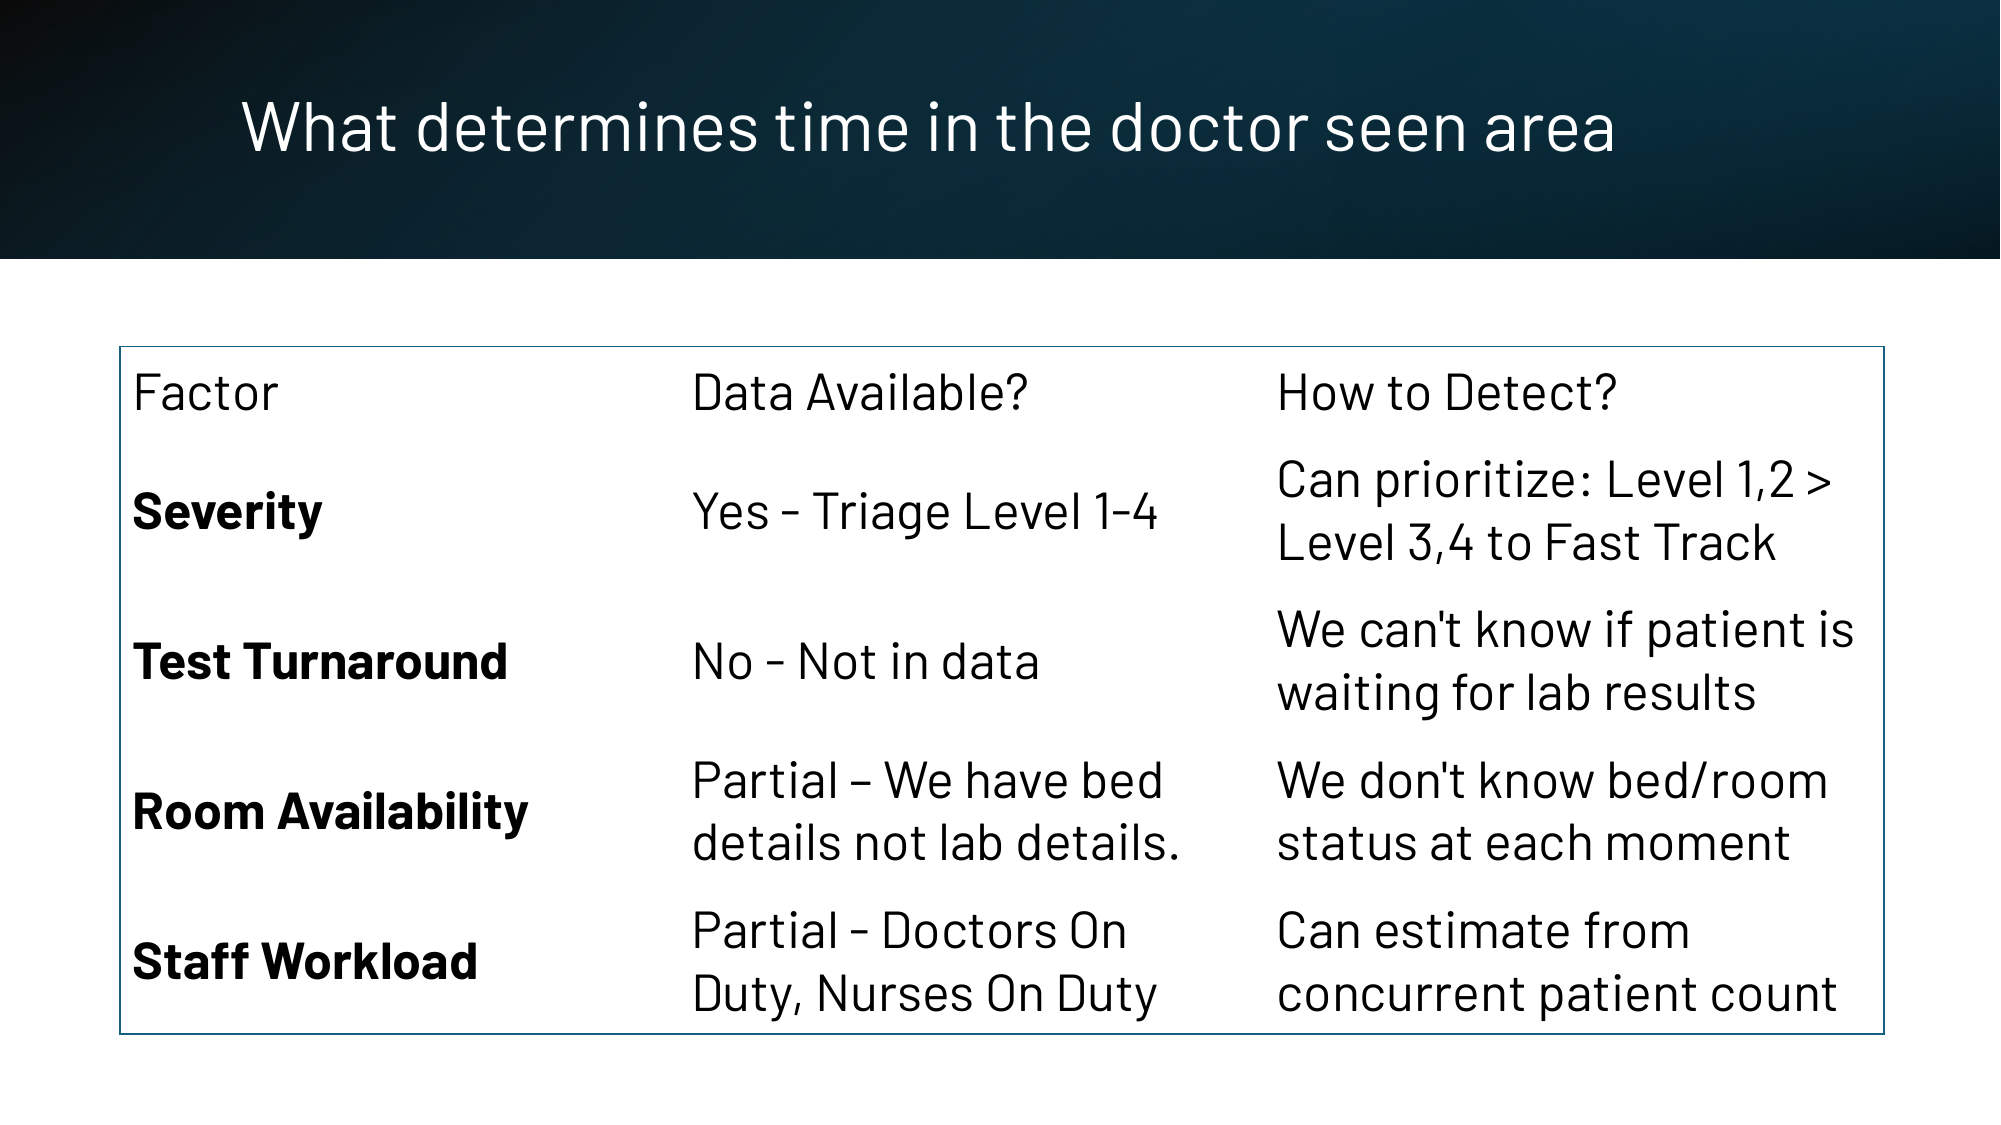

What determines time in the doctor seen area
| Factor | Data Available? | How to Detect? |
| --- | --- | --- |
| Severity | Yes - Triage Level 1-4 | Can prioritize: Level 1,2 > Level 3,4 to Fast Track |
| Test Turnaround | No - Not in data | We can't know if patient is waiting for lab results |
| Room Availability | Partial – We have bed details not lab details. | We don't know bed/room status at each moment |
| Staff Workload | Partial - Doctors On Duty, Nurses On Duty | Can estimate from concurrent patient count |